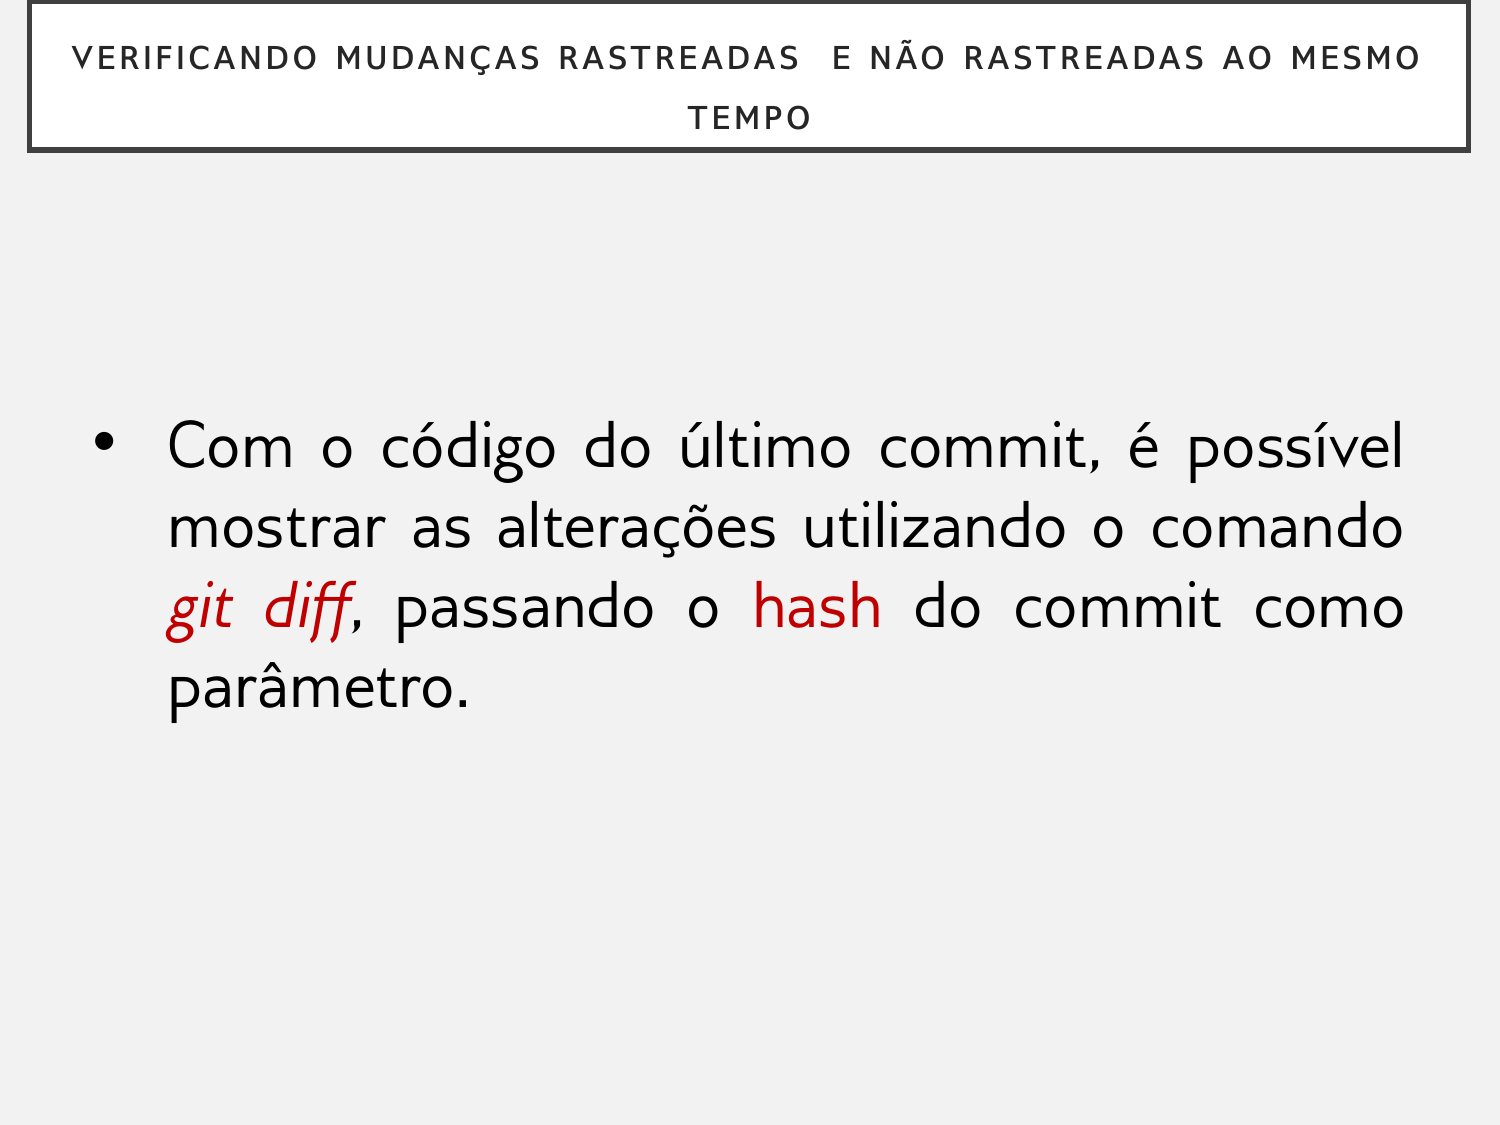

# VERIFICANDO MUDANÇAS RASTREADAS  E NÃO RASTREADAS AO MESMO TEMPO
Com o código do último commit, é possível mostrar as alterações utilizando o comando git diff, passando o hash do commit como parâmetro.